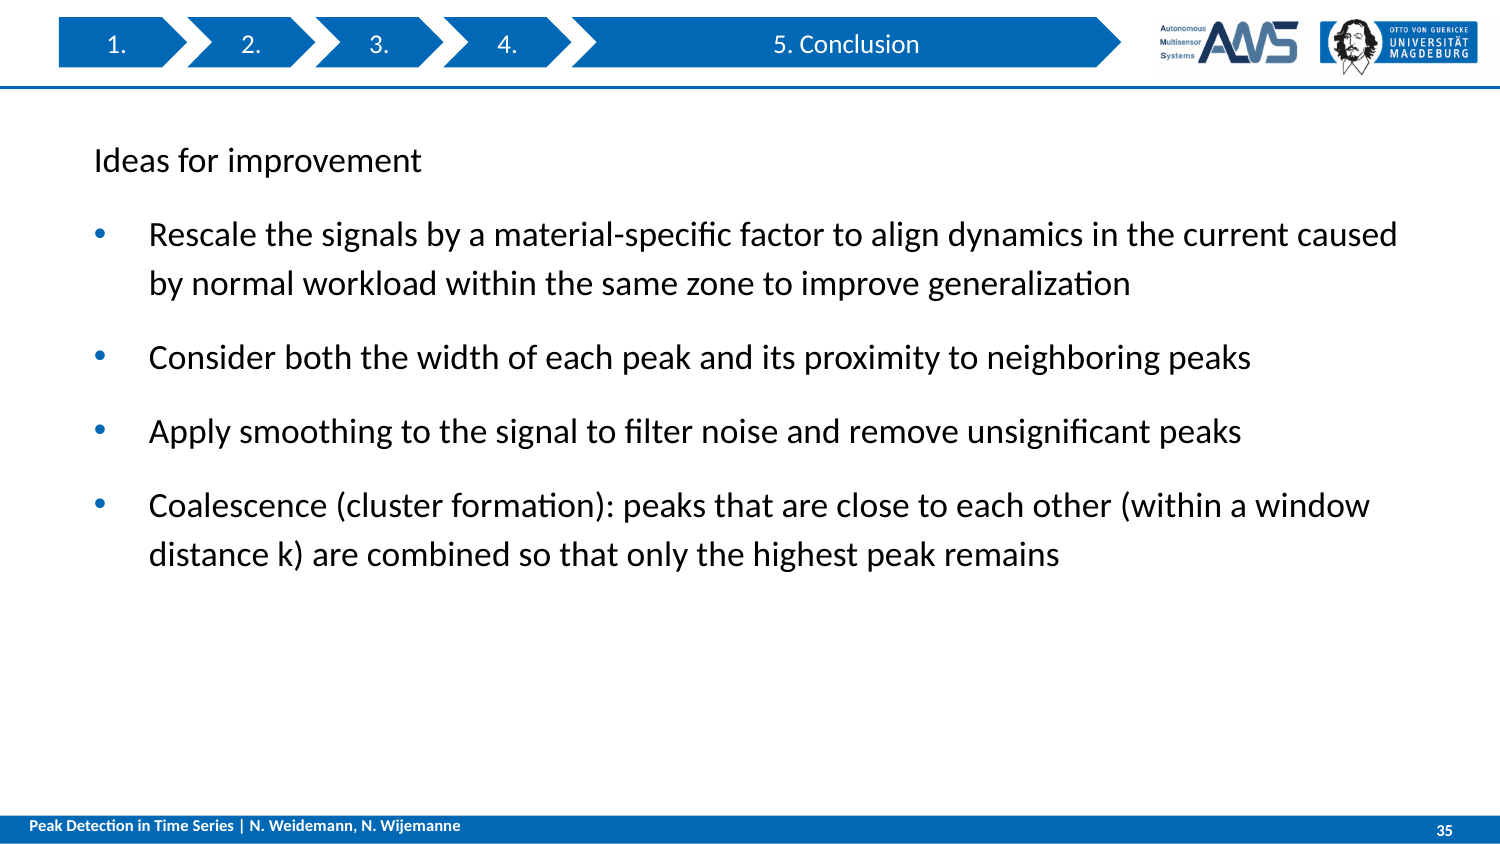

3.
4.
1.
2.
5. Conclusion
Ideas for improvement
Rescale the signals by a material-specific factor to align dynamics in the current caused by normal workload within the same zone to improve generalization
Consider both the width of each peak and its proximity to neighboring peaks
Apply smoothing to the signal to filter noise and remove unsignificant peaks
Coalescence (cluster formation): peaks that are close to each other (within a window distance k) are combined so that only the highest peak remains
Peak Detection in Time Series | N. Weidemann, N. Wijemanne
35